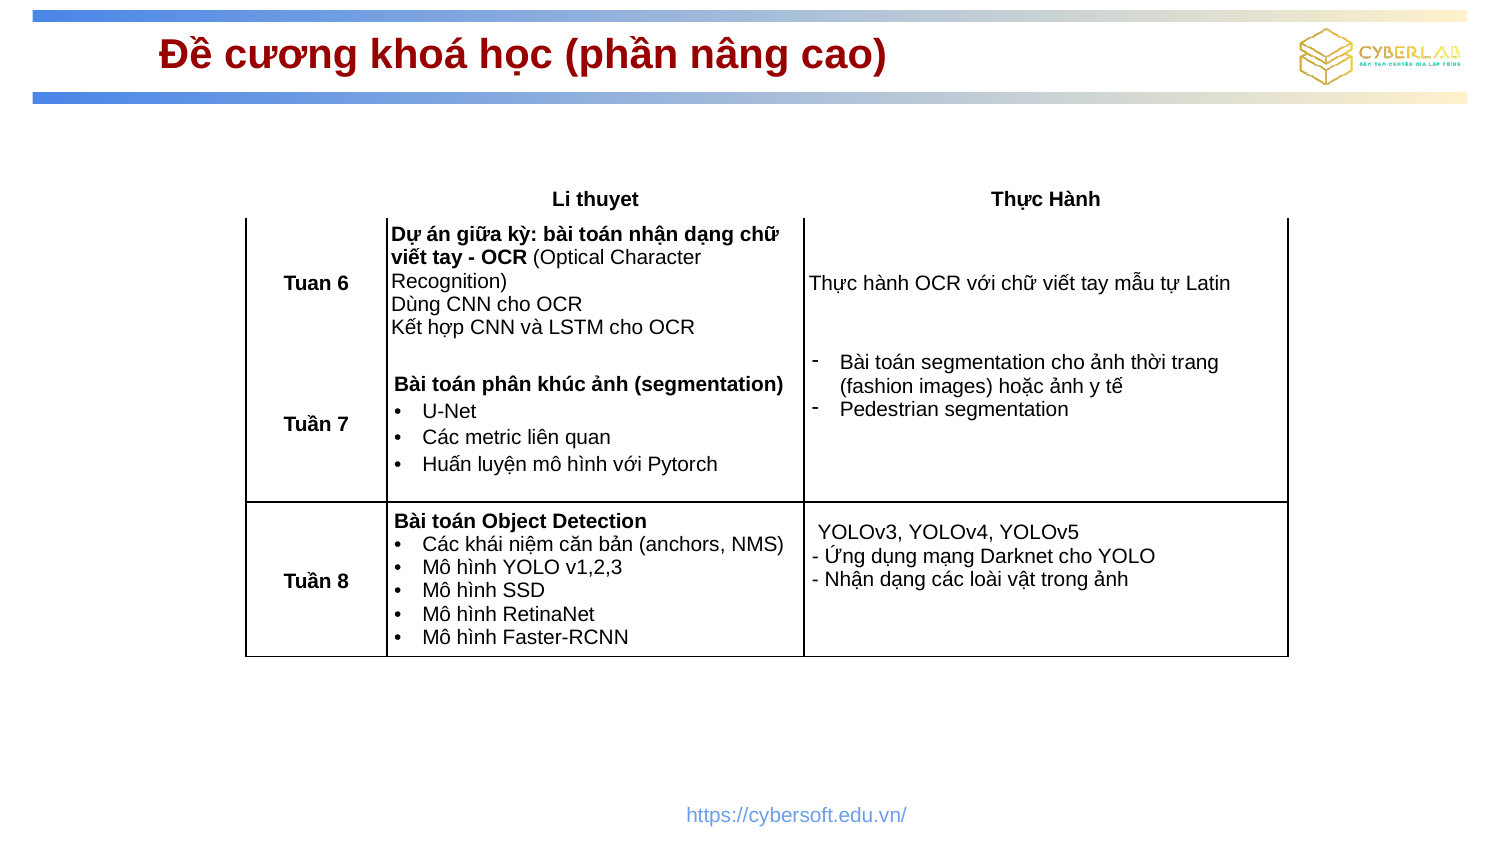

# Đề cương khoá học (phần nâng cao)
|  | Li thuyet | Thực Hành |
| --- | --- | --- |
| Tuan 6 | Dự án giữa kỳ: bài toán nhận dạng chữ viết tay - OCR (Optical Character Recognition) Dùng CNN cho OCR Kết hợp CNN và LSTM cho OCR | Thực hành OCR với chữ viết tay mẫu tự Latin |
| Tuần 7 | Bài toán phân khúc ảnh (segmentation) U-Net Các metric liên quan Huấn luyện mô hình với Pytorch | Bài toán segmentation cho ảnh thời trang (fashion images) hoặc ảnh y tế Pedestrian segmentation |
| Tuần 8 | Bài toán Object Detection Các khái niệm căn bản (anchors, NMS) Mô hình YOLO v1,2,3 Mô hình SSD Mô hình RetinaNet Mô hình Faster-RCNN | YOLOv3, YOLOv4, YOLOv5 - Ứng dụng mạng Darknet cho YOLO - Nhận dạng các loài vật trong ảnh |